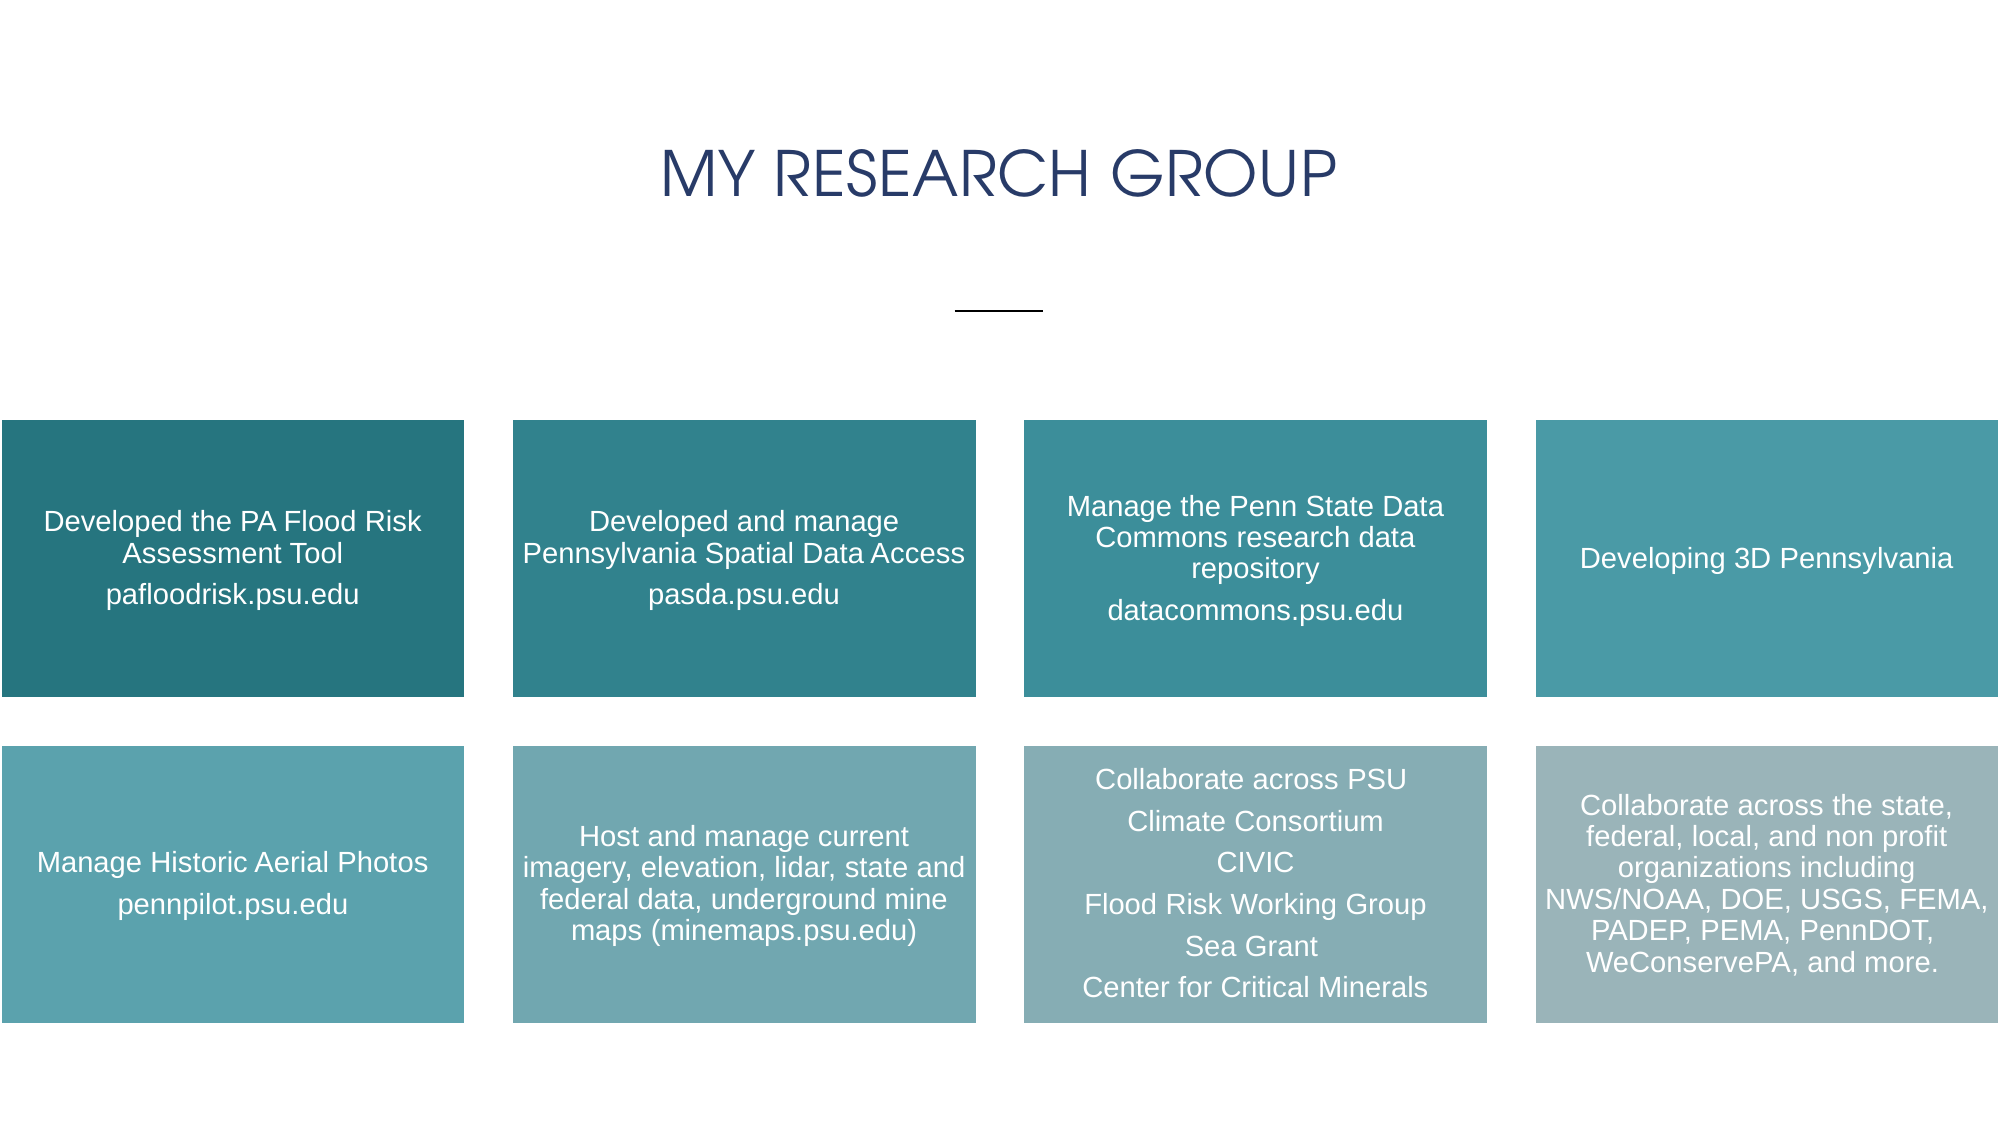

# My research Group
Developed the PA Flood Risk Assessment Tool
pafloodrisk.psu.edu
Developed and manage Pennsylvania Spatial Data Access
pasda.psu.edu
Manage the Penn State Data Commons research data repository
datacommons.psu.edu
Developing 3D Pennsylvania
Manage Historic Aerial Photos
pennpilot.psu.edu
Host and manage current imagery, elevation, lidar, state and federal data, underground mine maps (minemaps.psu.edu)
Collaborate across PSU
Climate Consortium
CIVIC
Flood Risk Working Group
Sea Grant
Center for Critical Minerals
Collaborate across the state, federal, local, and non profit organizations including NWS/NOAA, DOE, USGS, FEMA, PADEP, PEMA, PennDOT,  WeConservePA, and more.